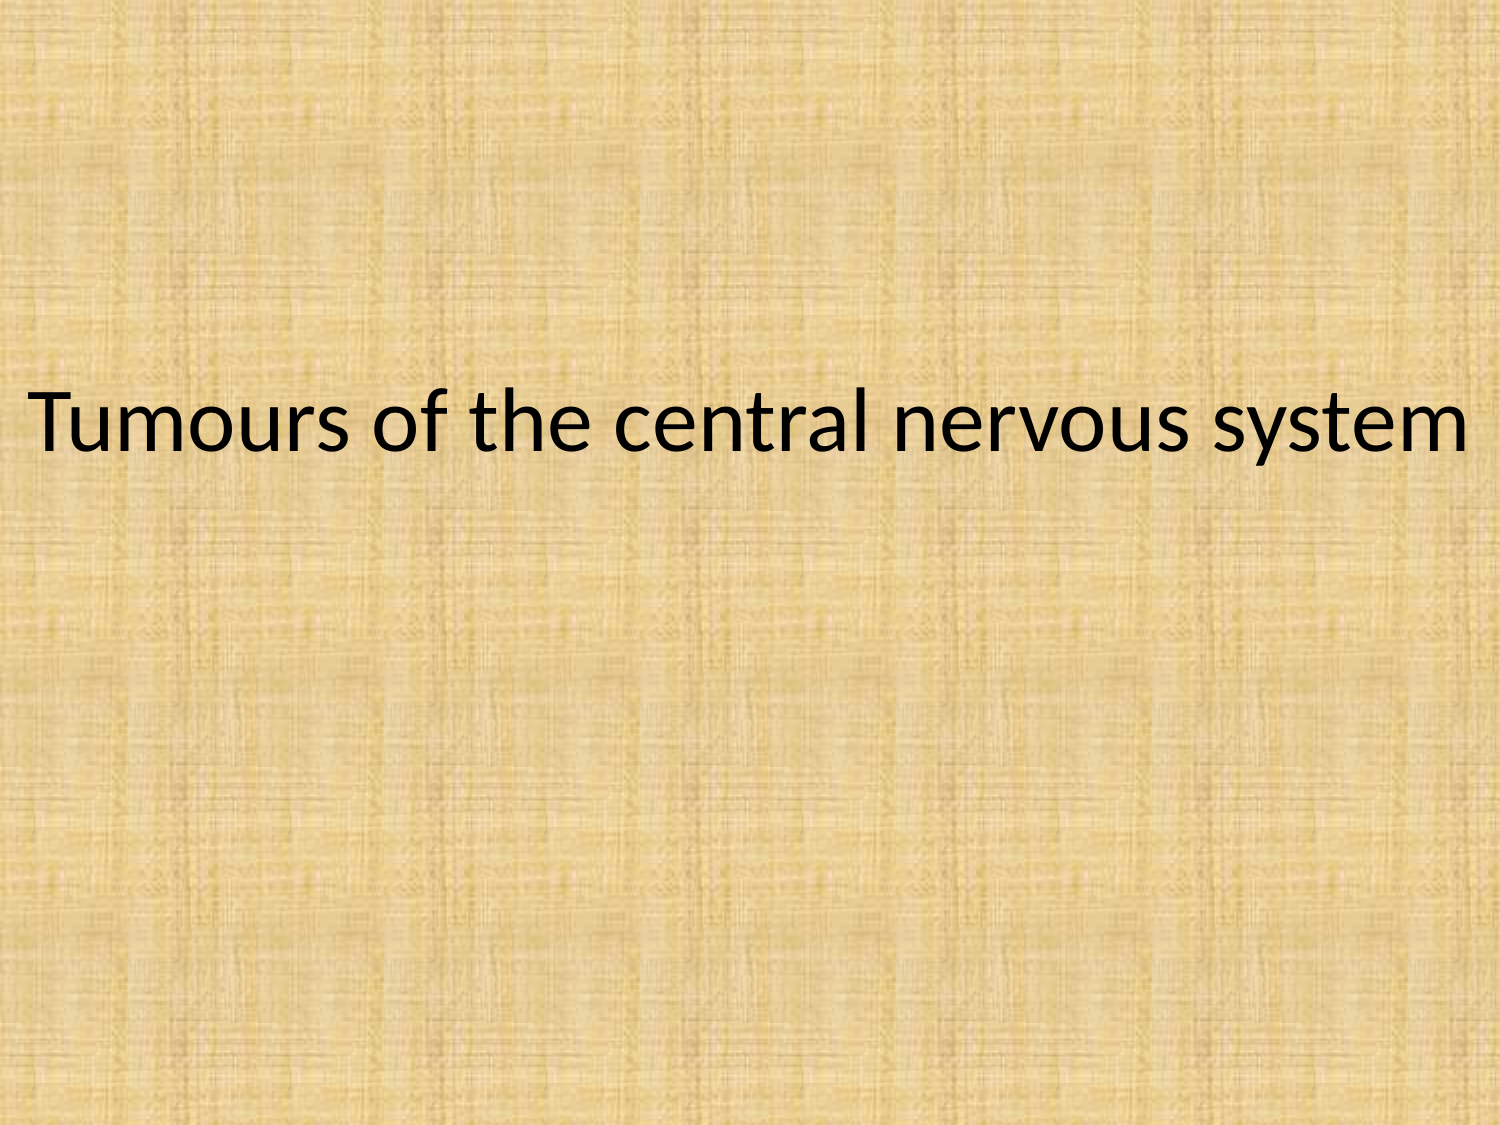

# Tumours of the central nervous system